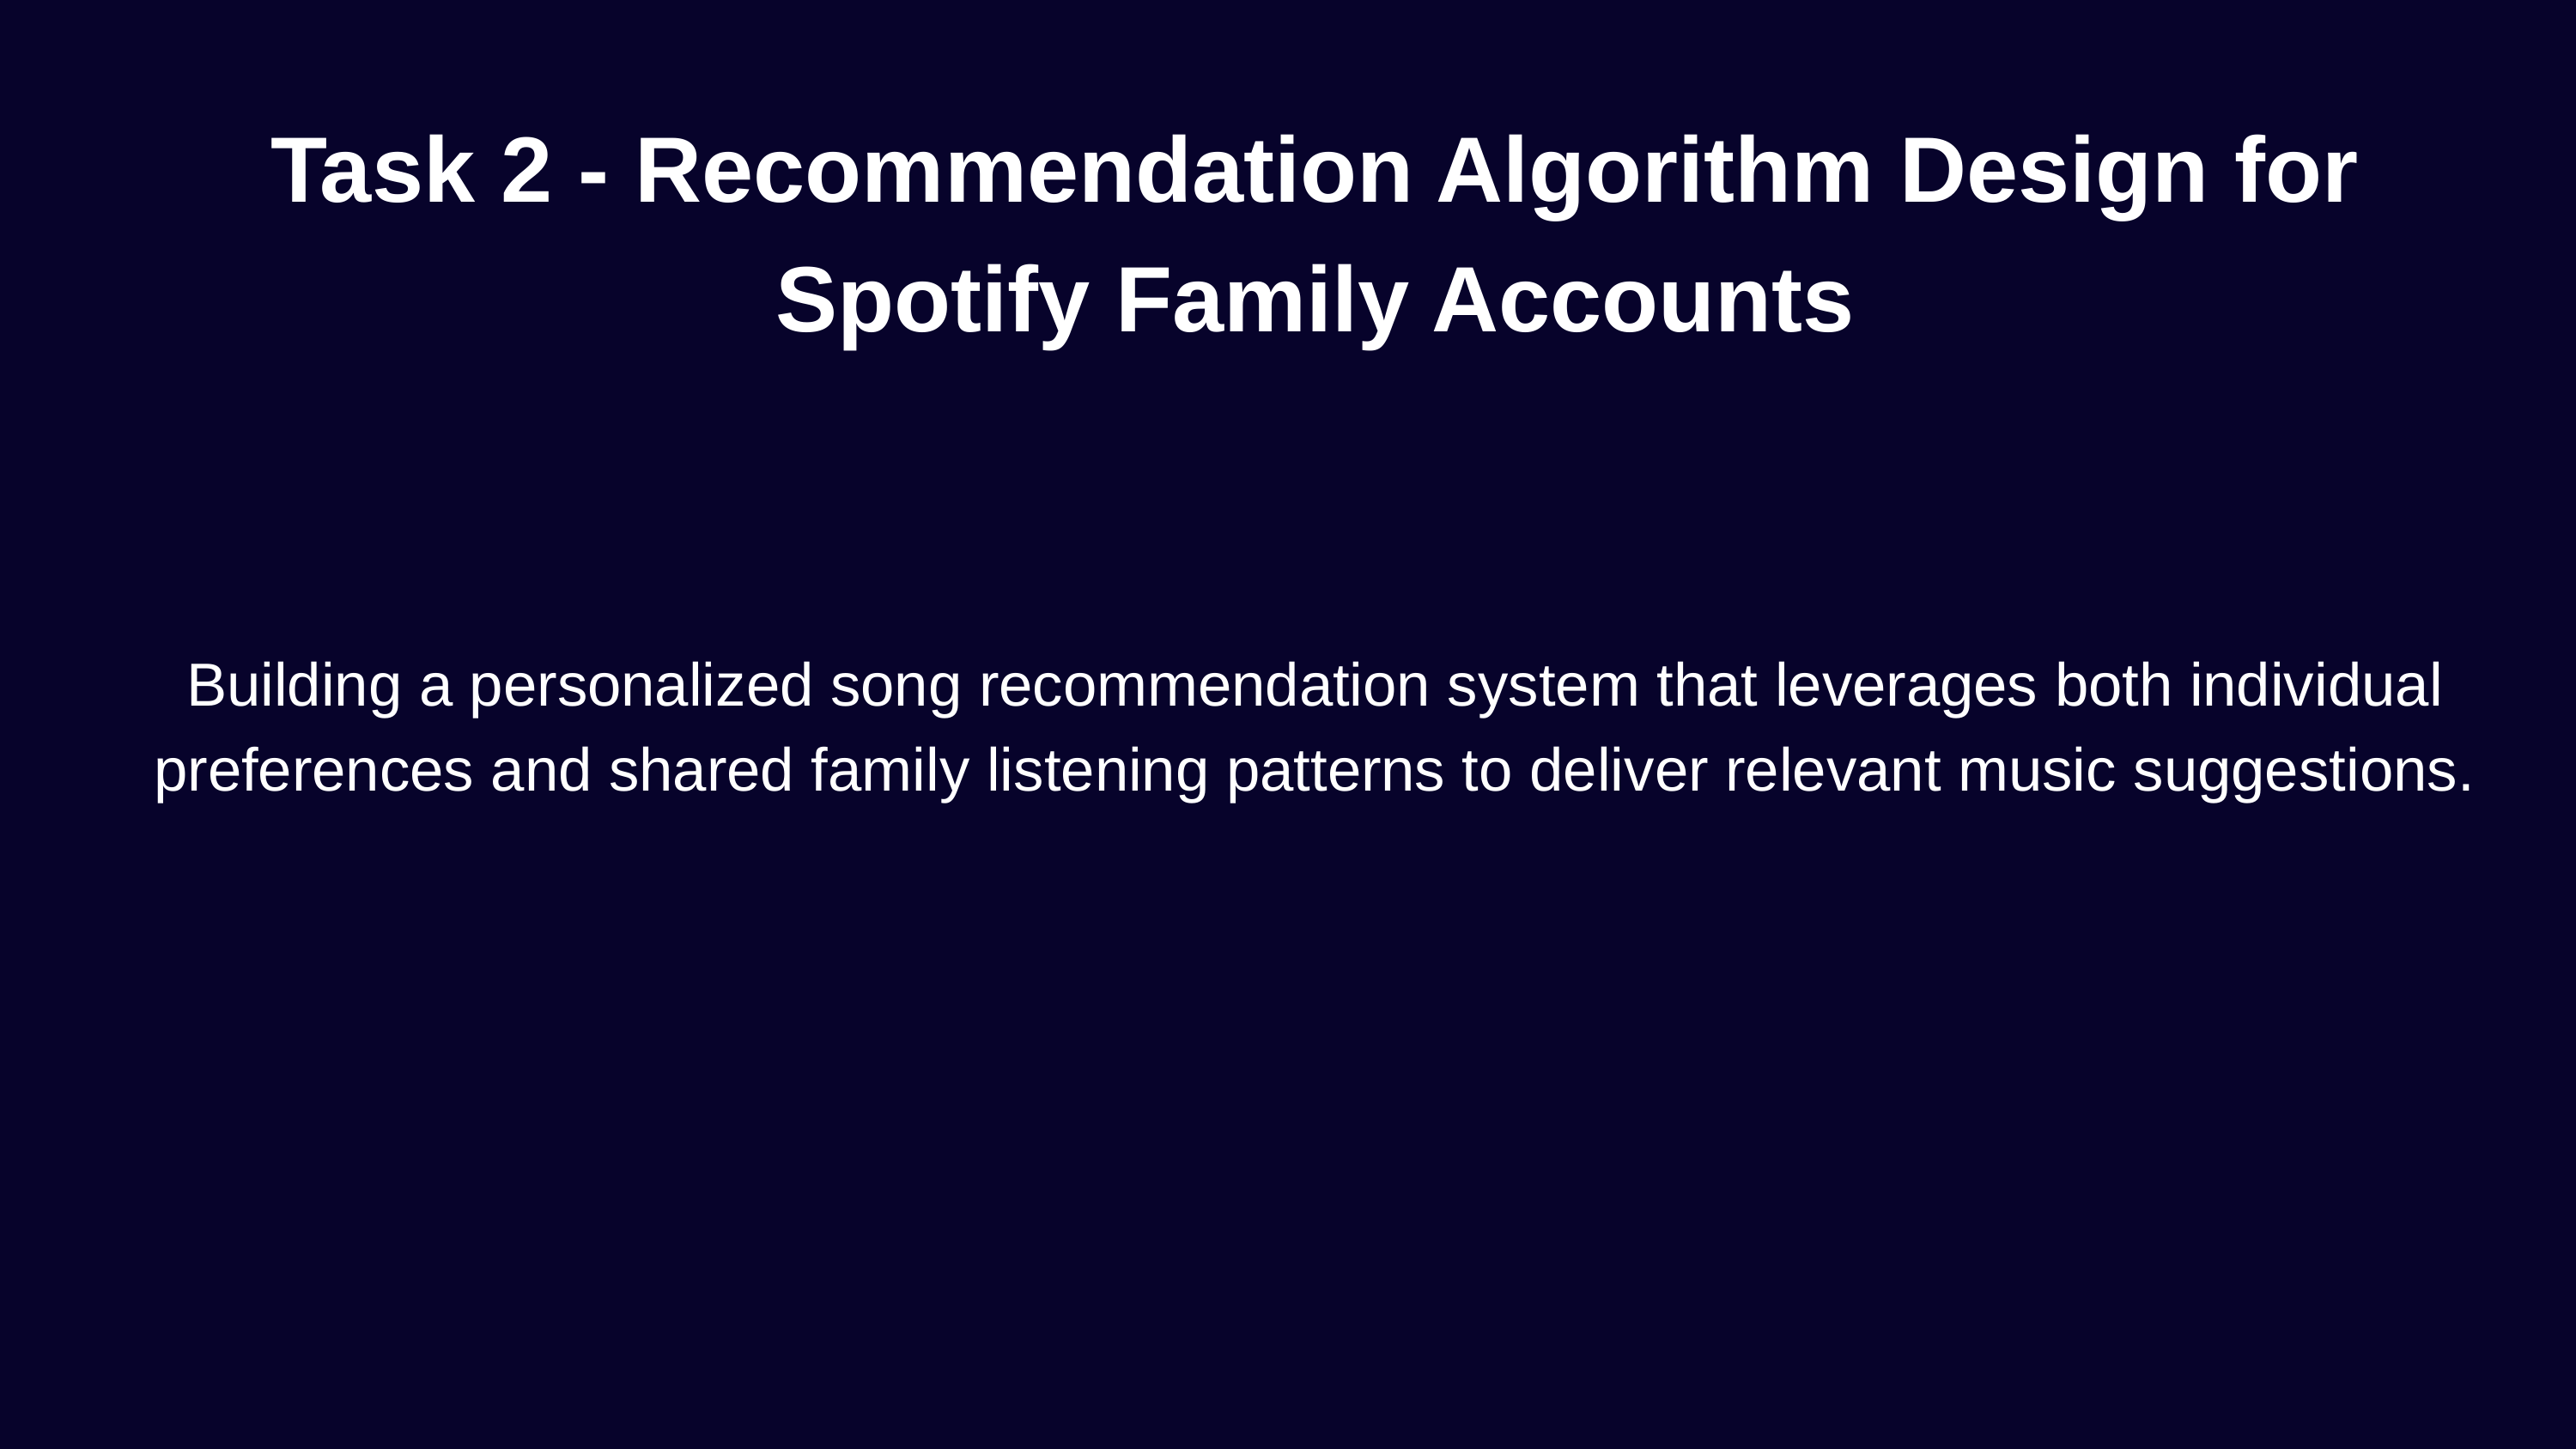

Task 2 - Recommendation Algorithm Design for Spotify Family Accounts
Building a personalized song recommendation system that leverages both individual preferences and shared family listening patterns to deliver relevant music suggestions.